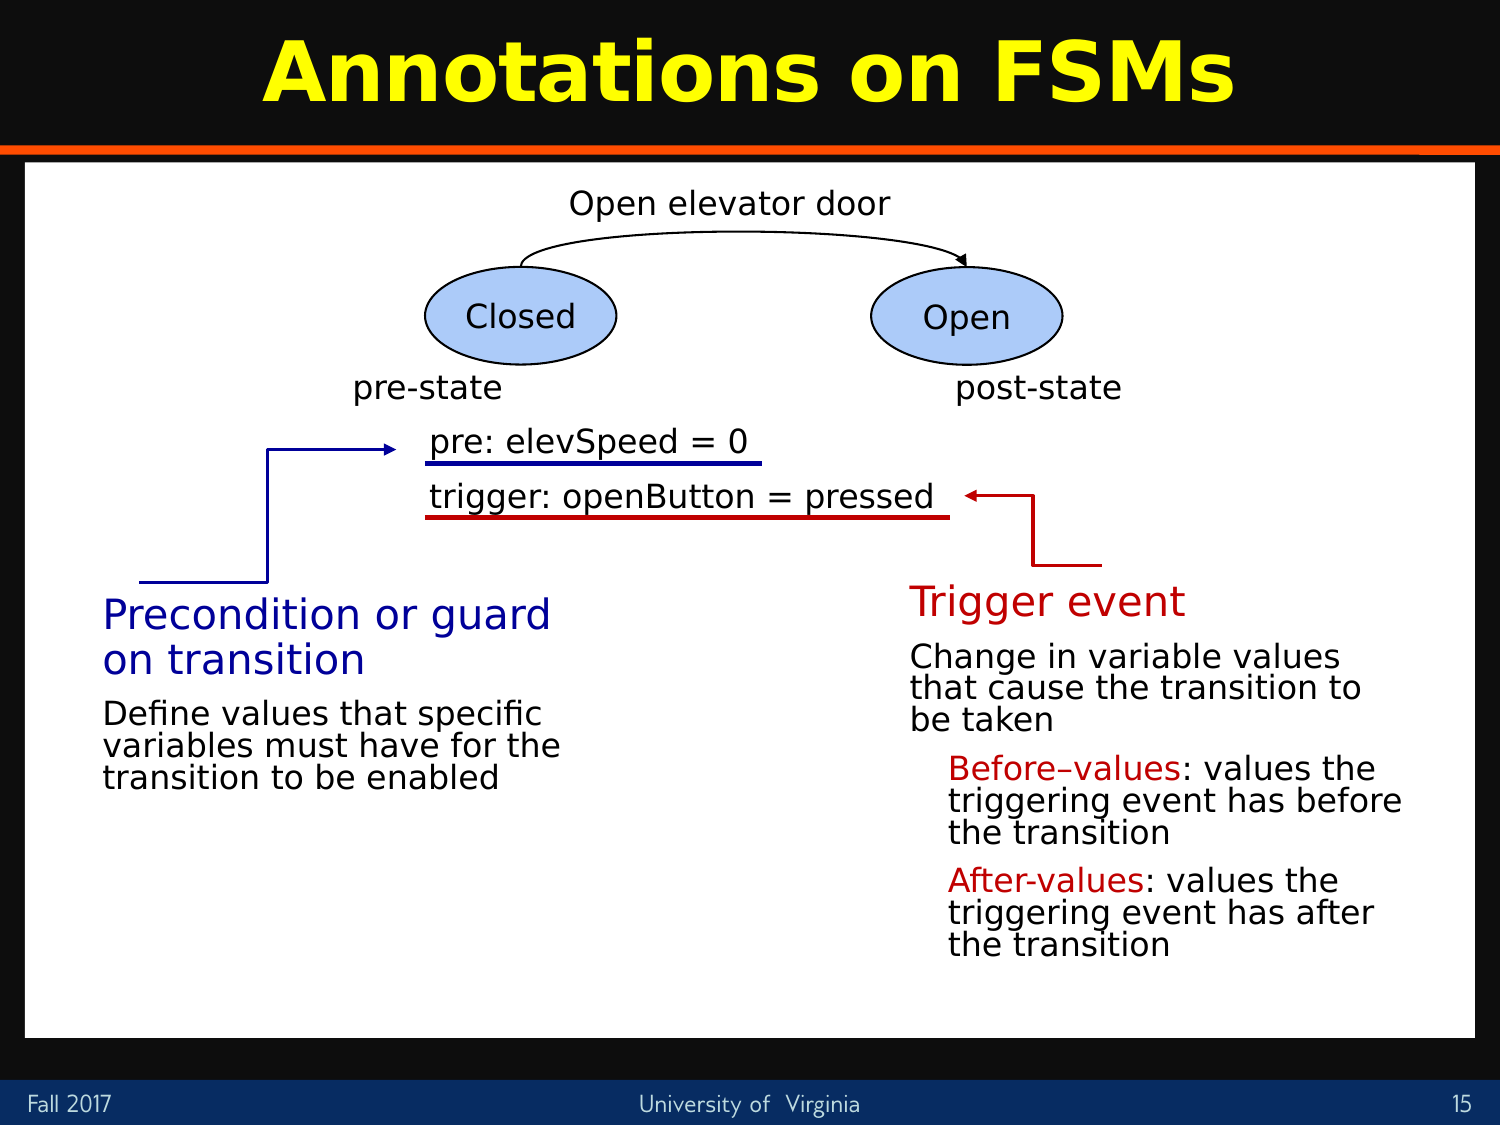

# Annotations on FSMs

Open elevator door
Closed
Open
pre-state
post-state
pre: elevSpeed = 0
Precondition or guard on transition
Define values that specific variables must have for the transition to be enabled
trigger: openButton = pressed
Trigger event
Change in variable values that cause the transition to be taken
Before–values: values the triggering event has before the transition
After-values: values the triggering event has after the transition